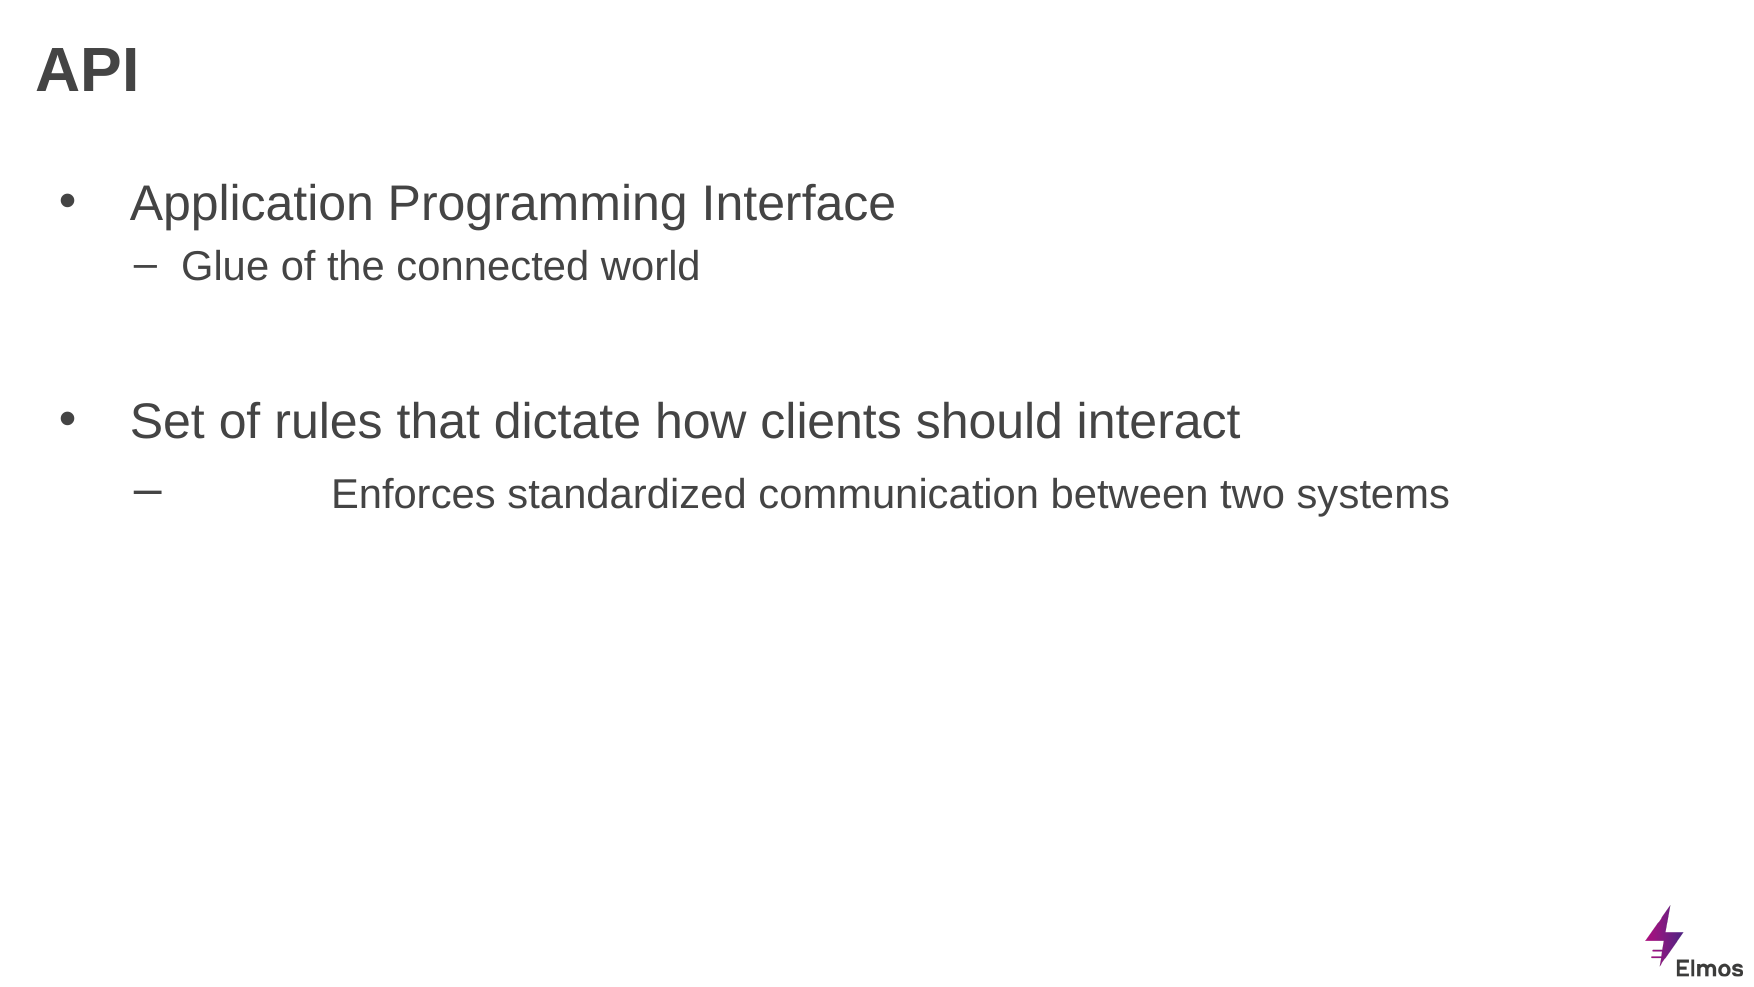

# API
Application Programming Interface
Glue of the connected world

Set of rules that dictate how clients should interact
	Enforces standardized communication between two systems